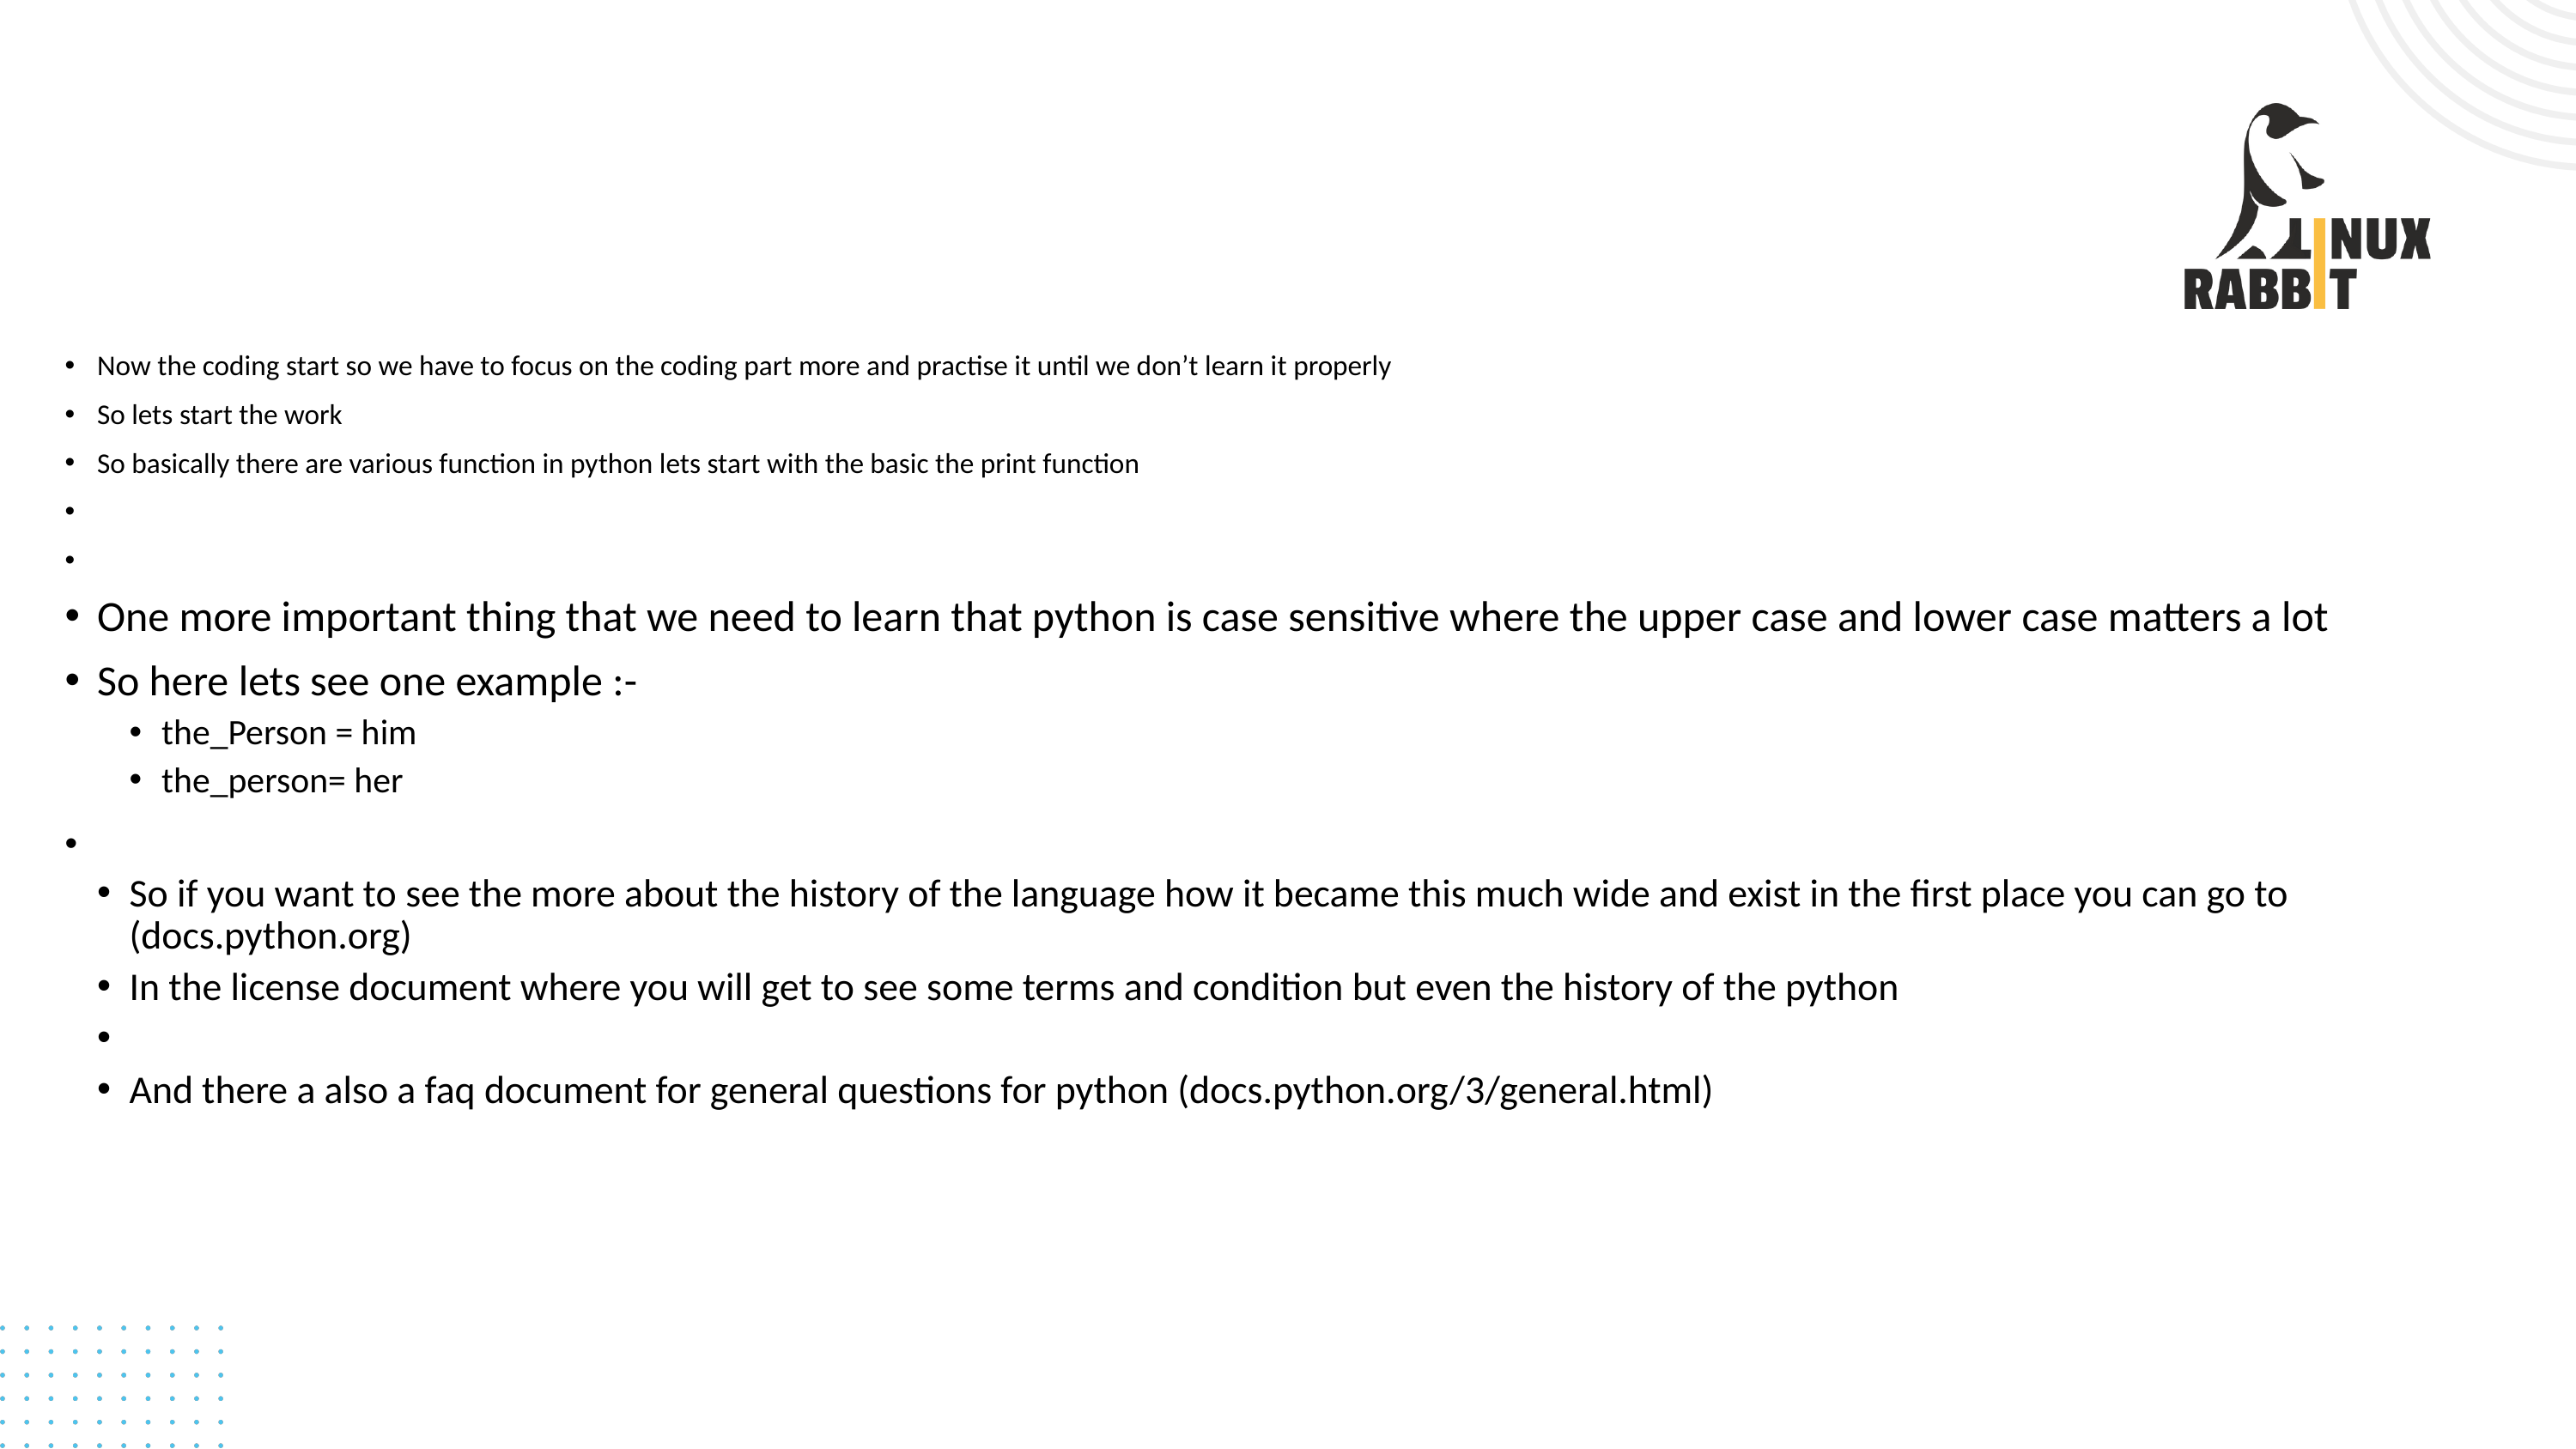

# Now the coding start so we have to focus on the coding part more and practise it until we don’t learn it properly
So lets start the work
So basically there are various function in python lets start with the basic the print function

One more important thing that we need to learn that python is case sensitive where the upper case and lower case matters a lot
So here lets see one example :-
the_Person = him
the_person= her

So if you want to see the more about the history of the language how it became this much wide and exist in the first place you can go to (docs.python.org)
In the license document where you will get to see some terms and condition but even the history of the python

And there a also a faq document for general questions for python (docs.python.org/3/general.html)